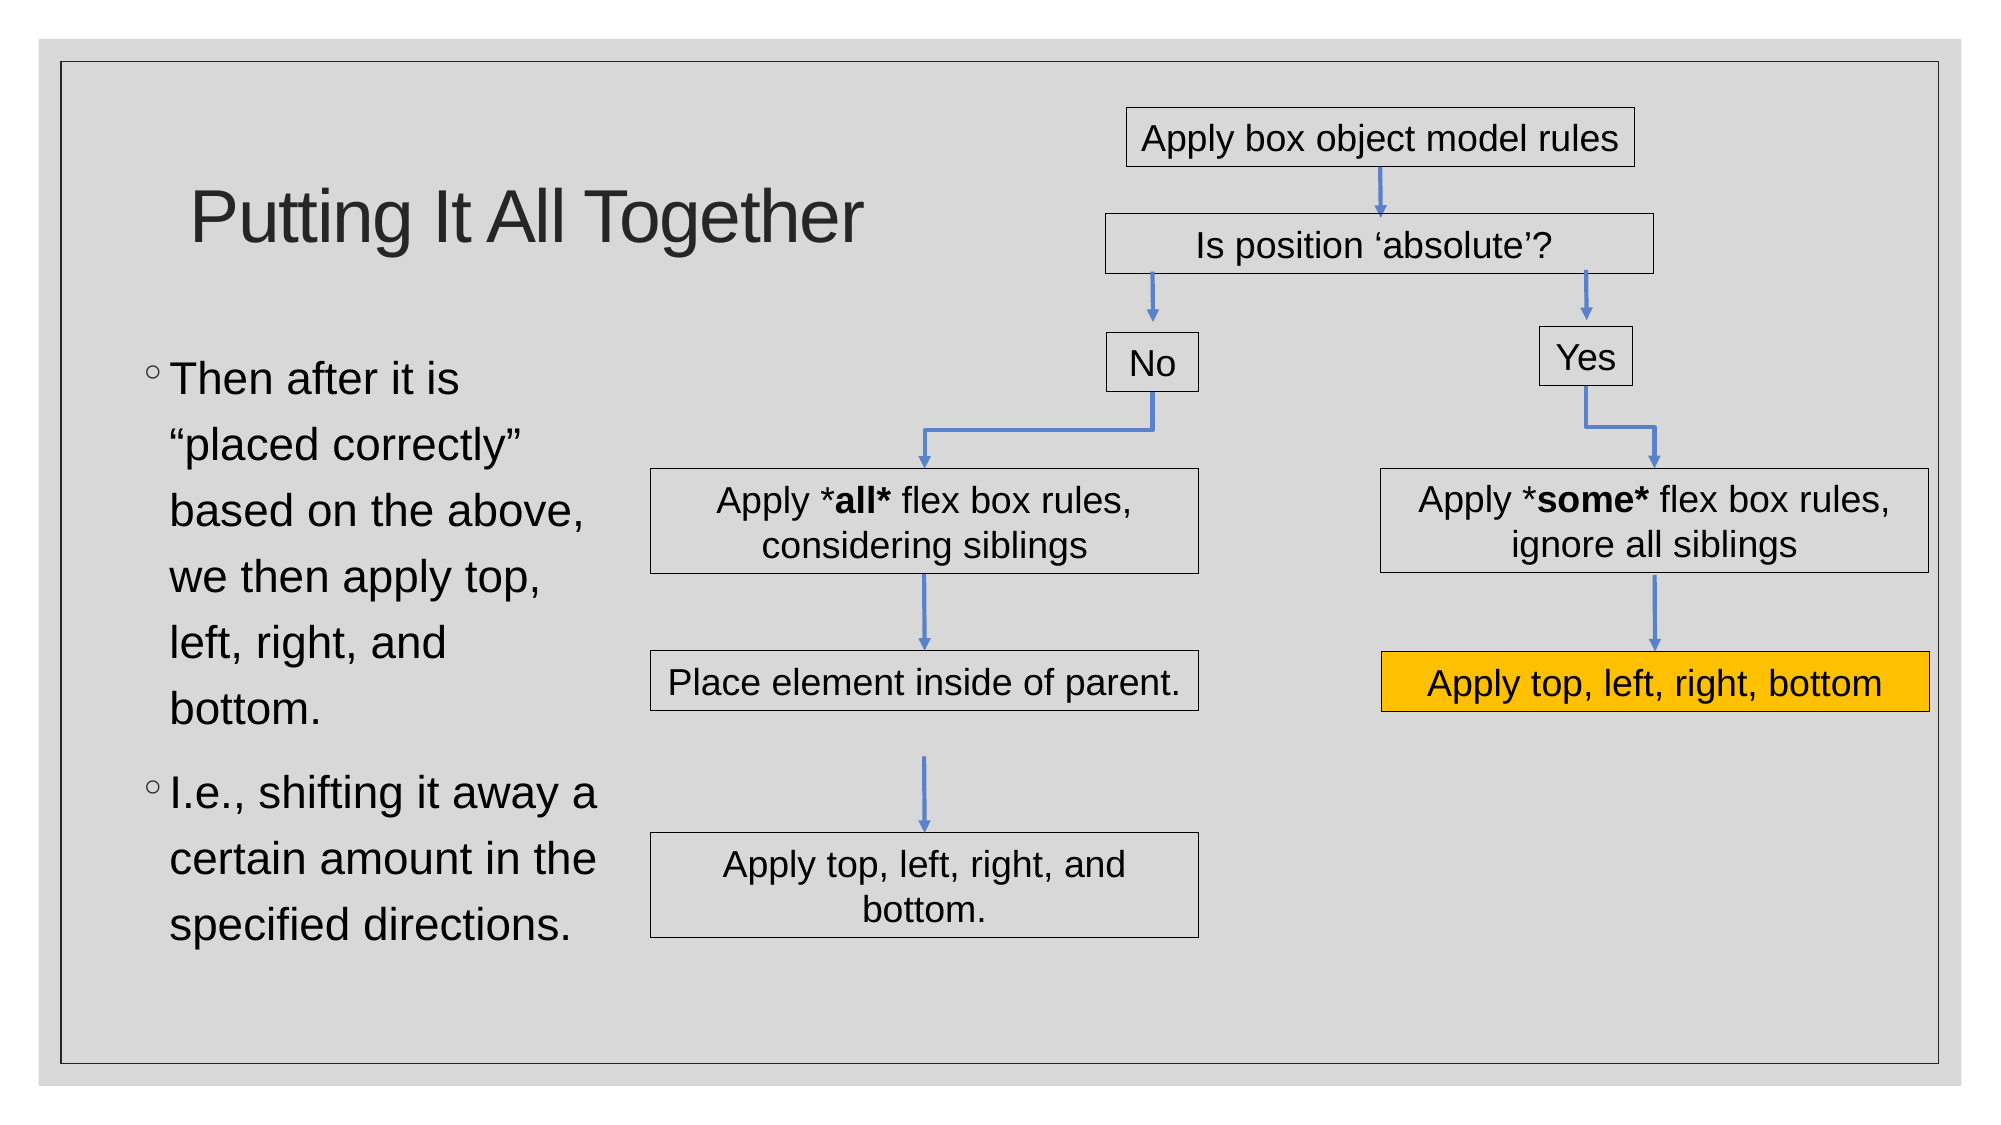

# Putting It All Together
Apply box object model rules
Is position ‘absolute’?
Yes
Then after it is “placed correctly” based on the above, we then apply top, left, right, and bottom.
I.e., shifting it away a certain amount in the specified directions.
No
Apply *some* flex box rules, ignore all siblings
Apply *all* flex box rules, considering siblings
Place element inside of parent.
Apply top, left, right, bottom
Apply top, left, right, and bottom.